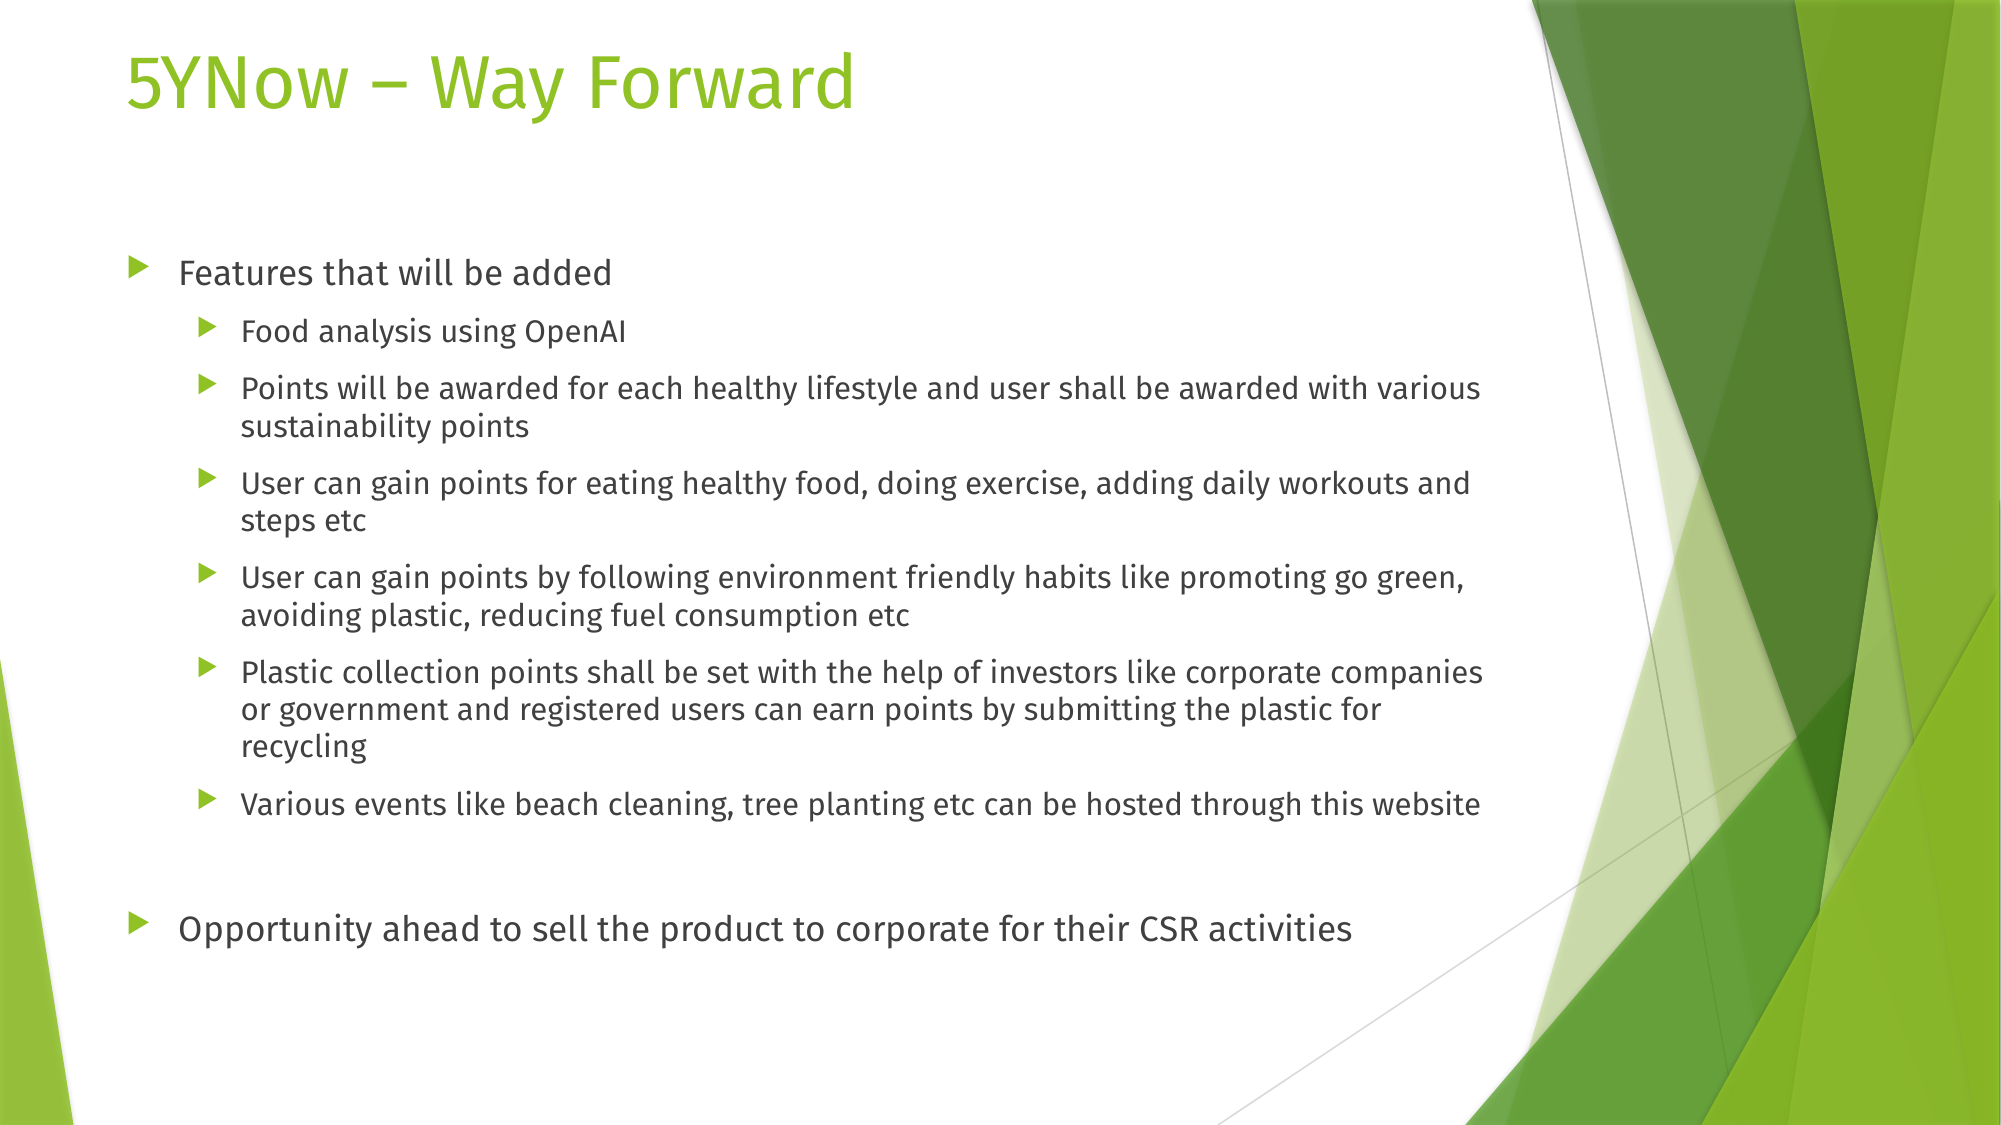

# 5YNow – Way Forward
Features that will be added
Food analysis using OpenAI
Points will be awarded for each healthy lifestyle and user shall be awarded with various sustainability points
User can gain points for eating healthy food, doing exercise, adding daily workouts and steps etc
User can gain points by following environment friendly habits like promoting go green, avoiding plastic, reducing fuel consumption etc
Plastic collection points shall be set with the help of investors like corporate companies or government and registered users can earn points by submitting the plastic for recycling
Various events like beach cleaning, tree planting etc can be hosted through this website

Opportunity ahead to sell the product to corporate for their CSR activities